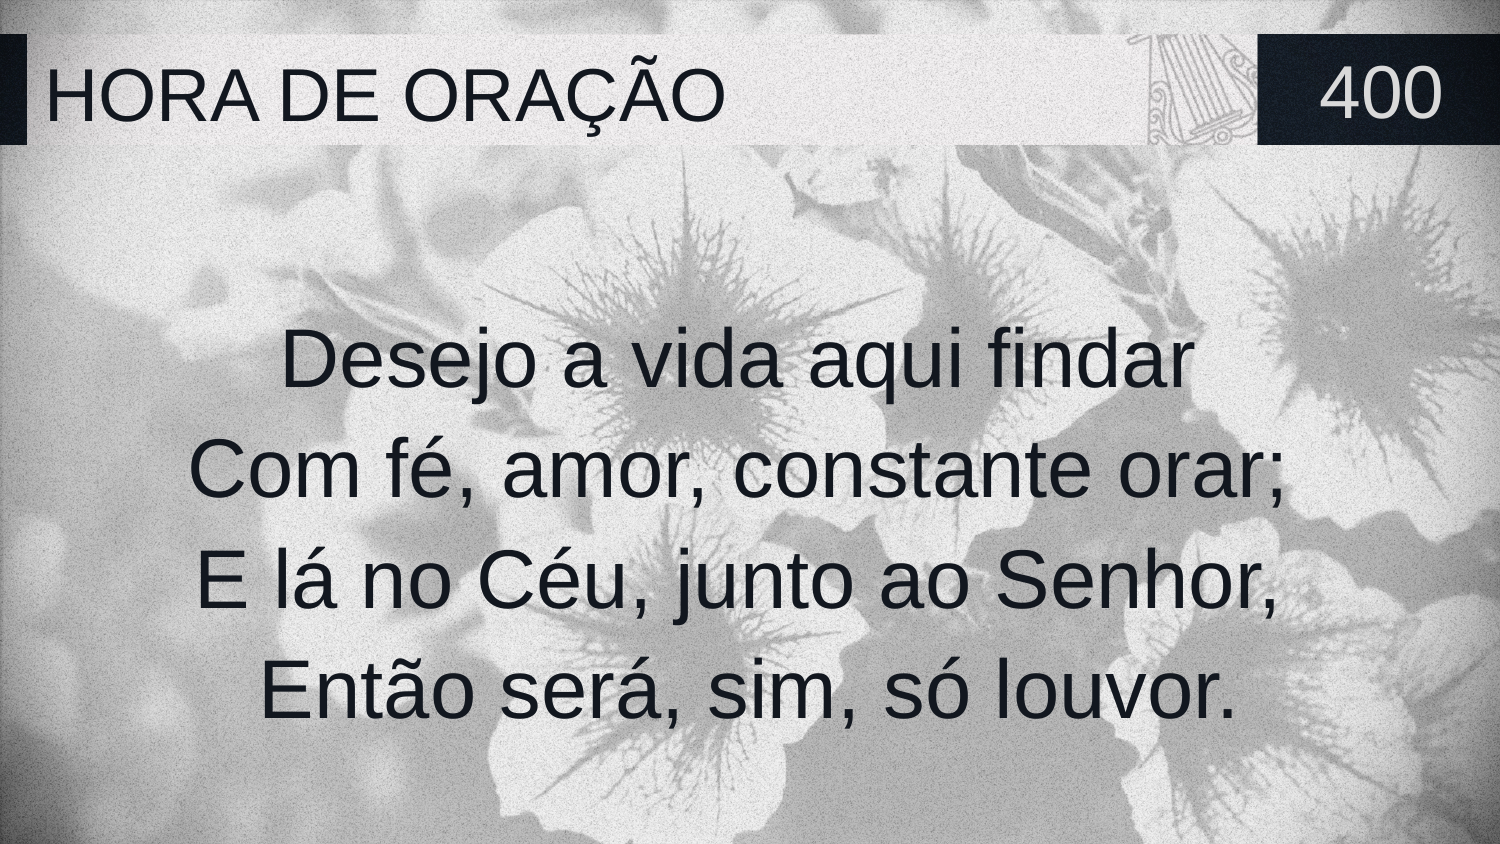

# HORA DE ORAÇÃO
400
Desejo a vida aqui findar
Com fé, amor, constante orar;
E lá no Céu, junto ao Senhor,
Então será, sim, só louvor.